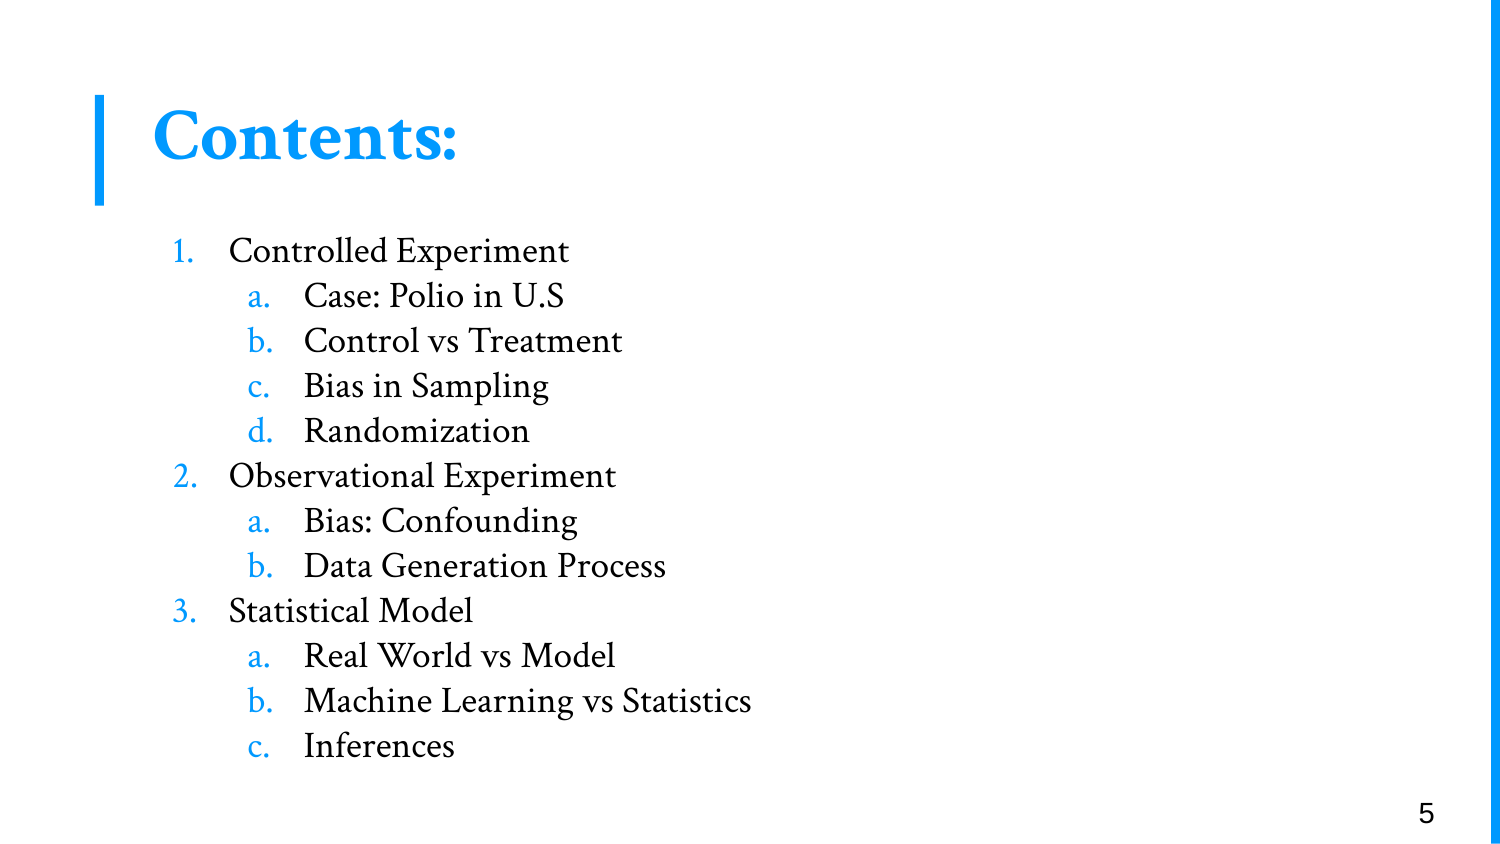

# Contents:

Controlled Experiment
Case: Polio in U.S
Control vs Treatment
Bias in Sampling
Randomization
Observational Experiment
Bias: Confounding
Data Generation Process
Statistical Model
Real World vs Model
Machine Learning vs Statistics
Inferences
5